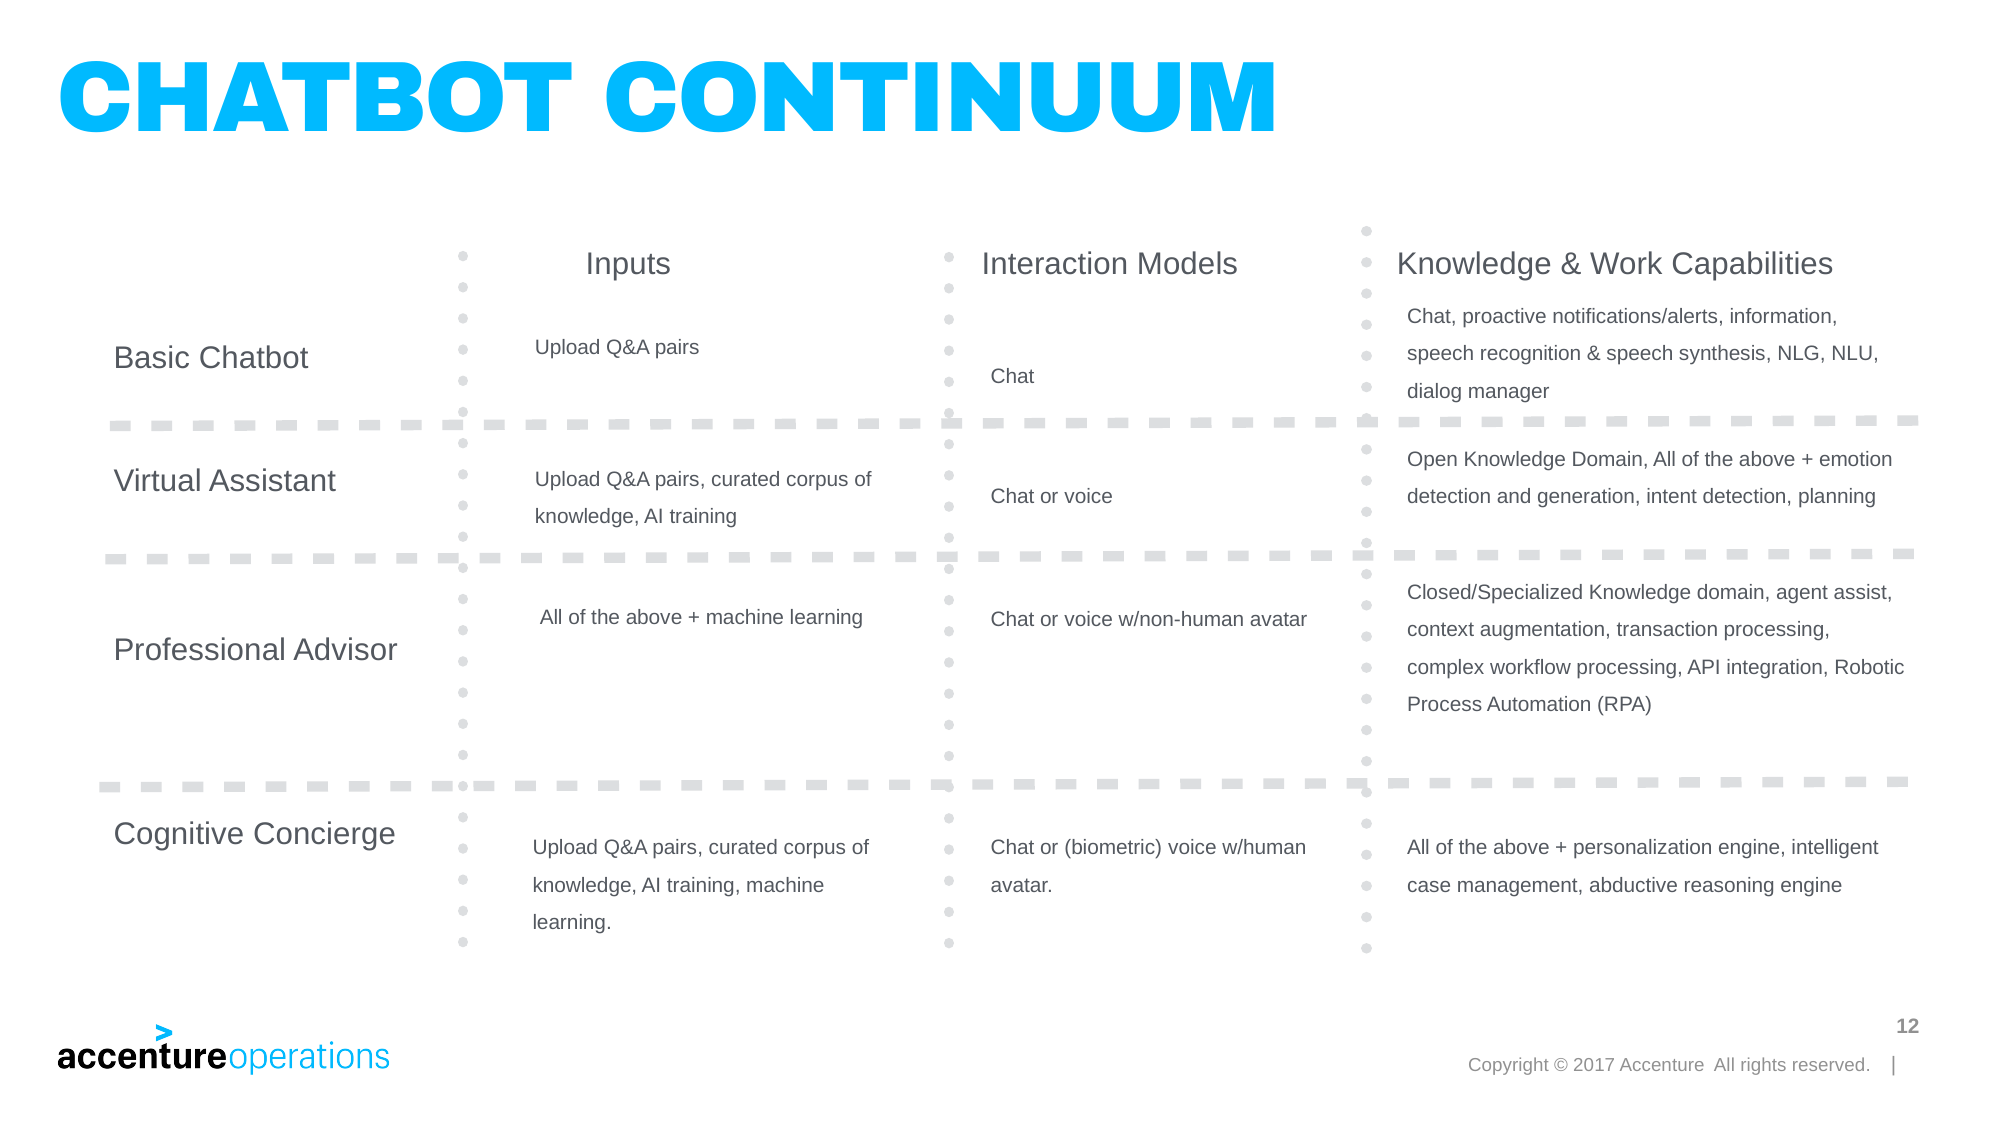

# CHATBOT continuum

Inputs
Interaction Models
Knowledge & Work Capabilities
Chat, proactive notifications/alerts, information, speech recognition & speech synthesis, NLG, NLU, dialog manager
Upload Q&A pairs
Basic Chatbot
Chat

Open Knowledge Domain, All of the above + emotion detection and generation, intent detection, planning
Upload Q&A pairs, curated corpus of knowledge, AI training
Virtual Assistant
Chat or voice

Closed/Specialized Knowledge domain, agent assist, context augmentation, transaction processing, complex workflow processing, API integration, Robotic Process Automation (RPA)
All of the above + machine learning
Chat or voice w/non-human avatar
Professional Advisor

Cognitive Concierge
Upload Q&A pairs, curated corpus of knowledge, AI training, machine learning.
Chat or (biometric) voice w/human avatar.
All of the above + personalization engine, intelligent case management, abductive reasoning engine
12